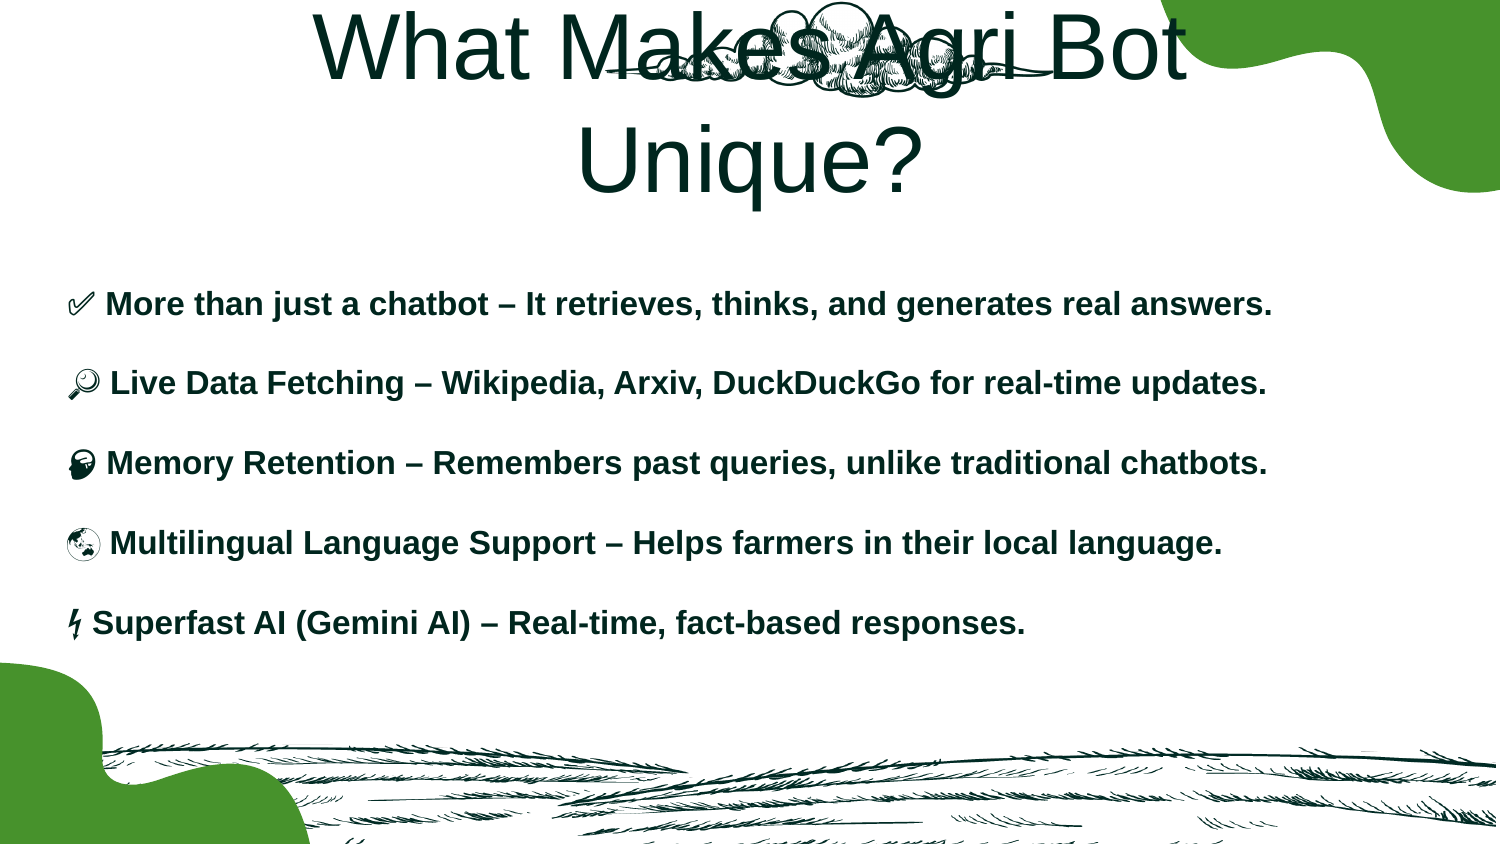

# What Makes Agri Bot Unique?
✅ More than just a chatbot – It retrieves, thinks, and generates real answers.
🔎 Live Data Fetching – Wikipedia, Arxiv, DuckDuckGo for real-time updates.
🧠 Memory Retention – Remembers past queries, unlike traditional chatbots.
🌏 Multilingual Language Support – Helps farmers in their local language.
⚡ Superfast AI (Gemini AI) – Real-time, fact-based responses.